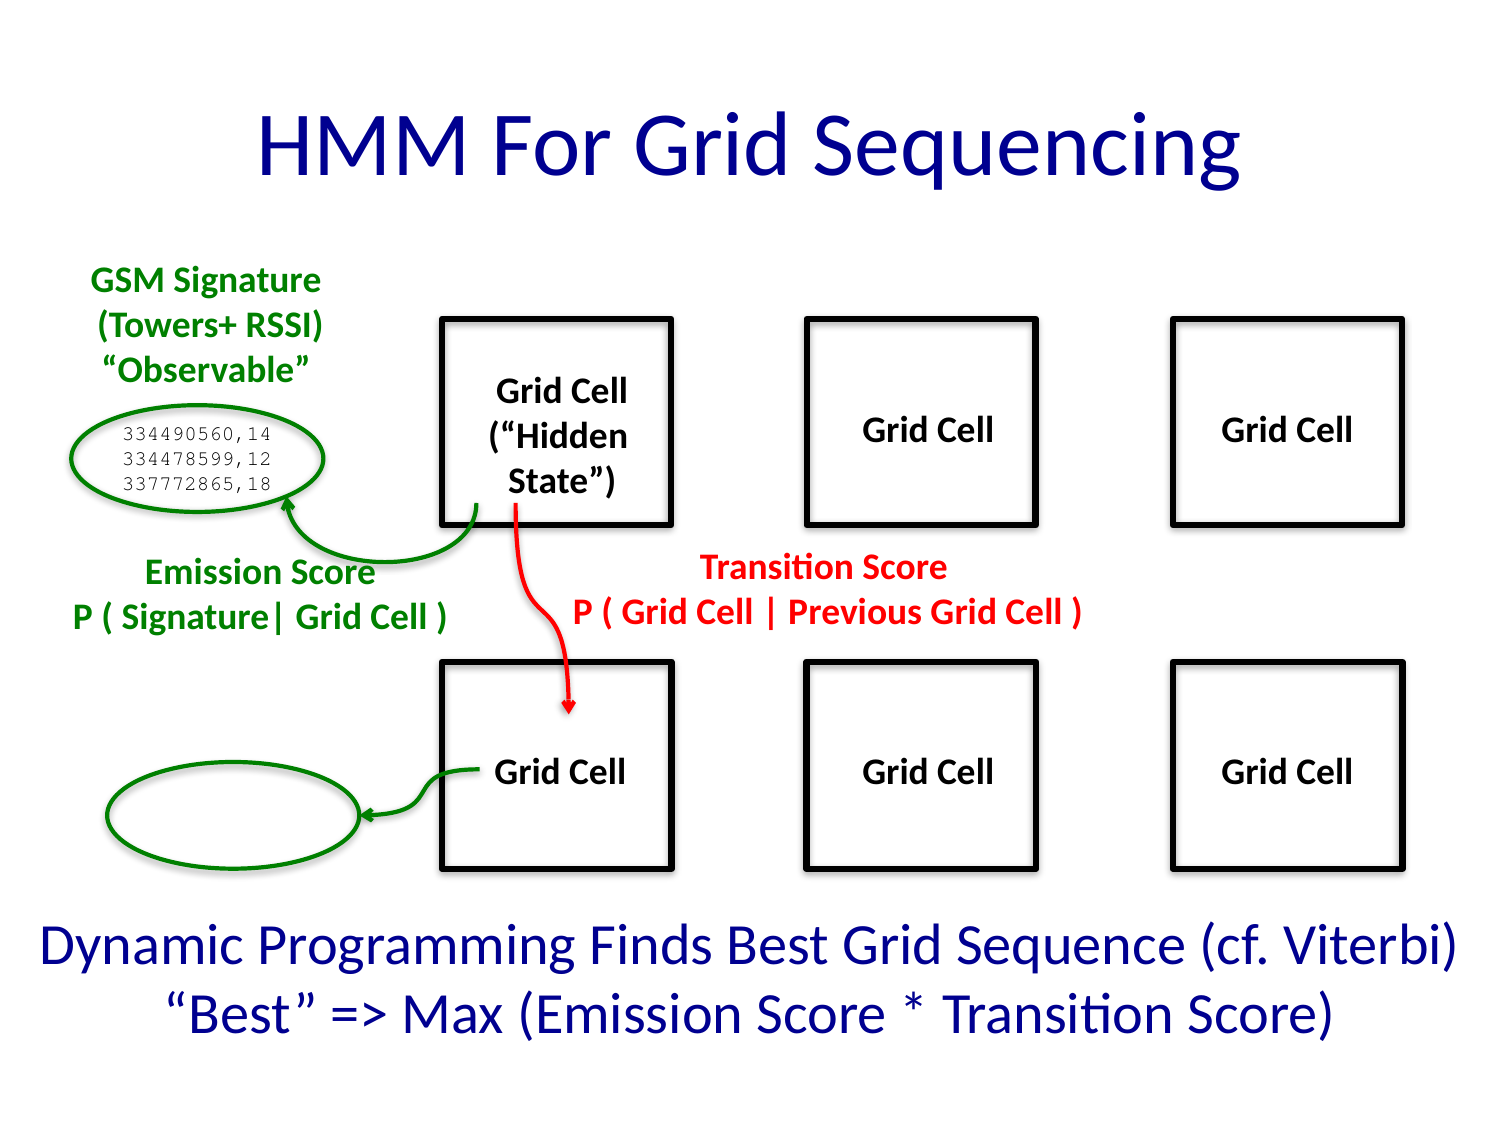

# HMM For Grid Sequencing
GSM Signature
 (Towers+ RSSI)
“Observable”

Grid Cell
(“Hidden
State”)
Grid Cell
Grid Cell

334490560,14
334478599,12
337772865,18
Transition Score
 P ( Grid Cell | Previous Grid Cell )
Emission Score
P ( Signature| Grid Cell )

Grid Cell
Grid Cell
Grid Cell

Dynamic Programming Finds Best Grid Sequence (cf. Viterbi)
“Best” => Max (Emission Score * Transition Score)